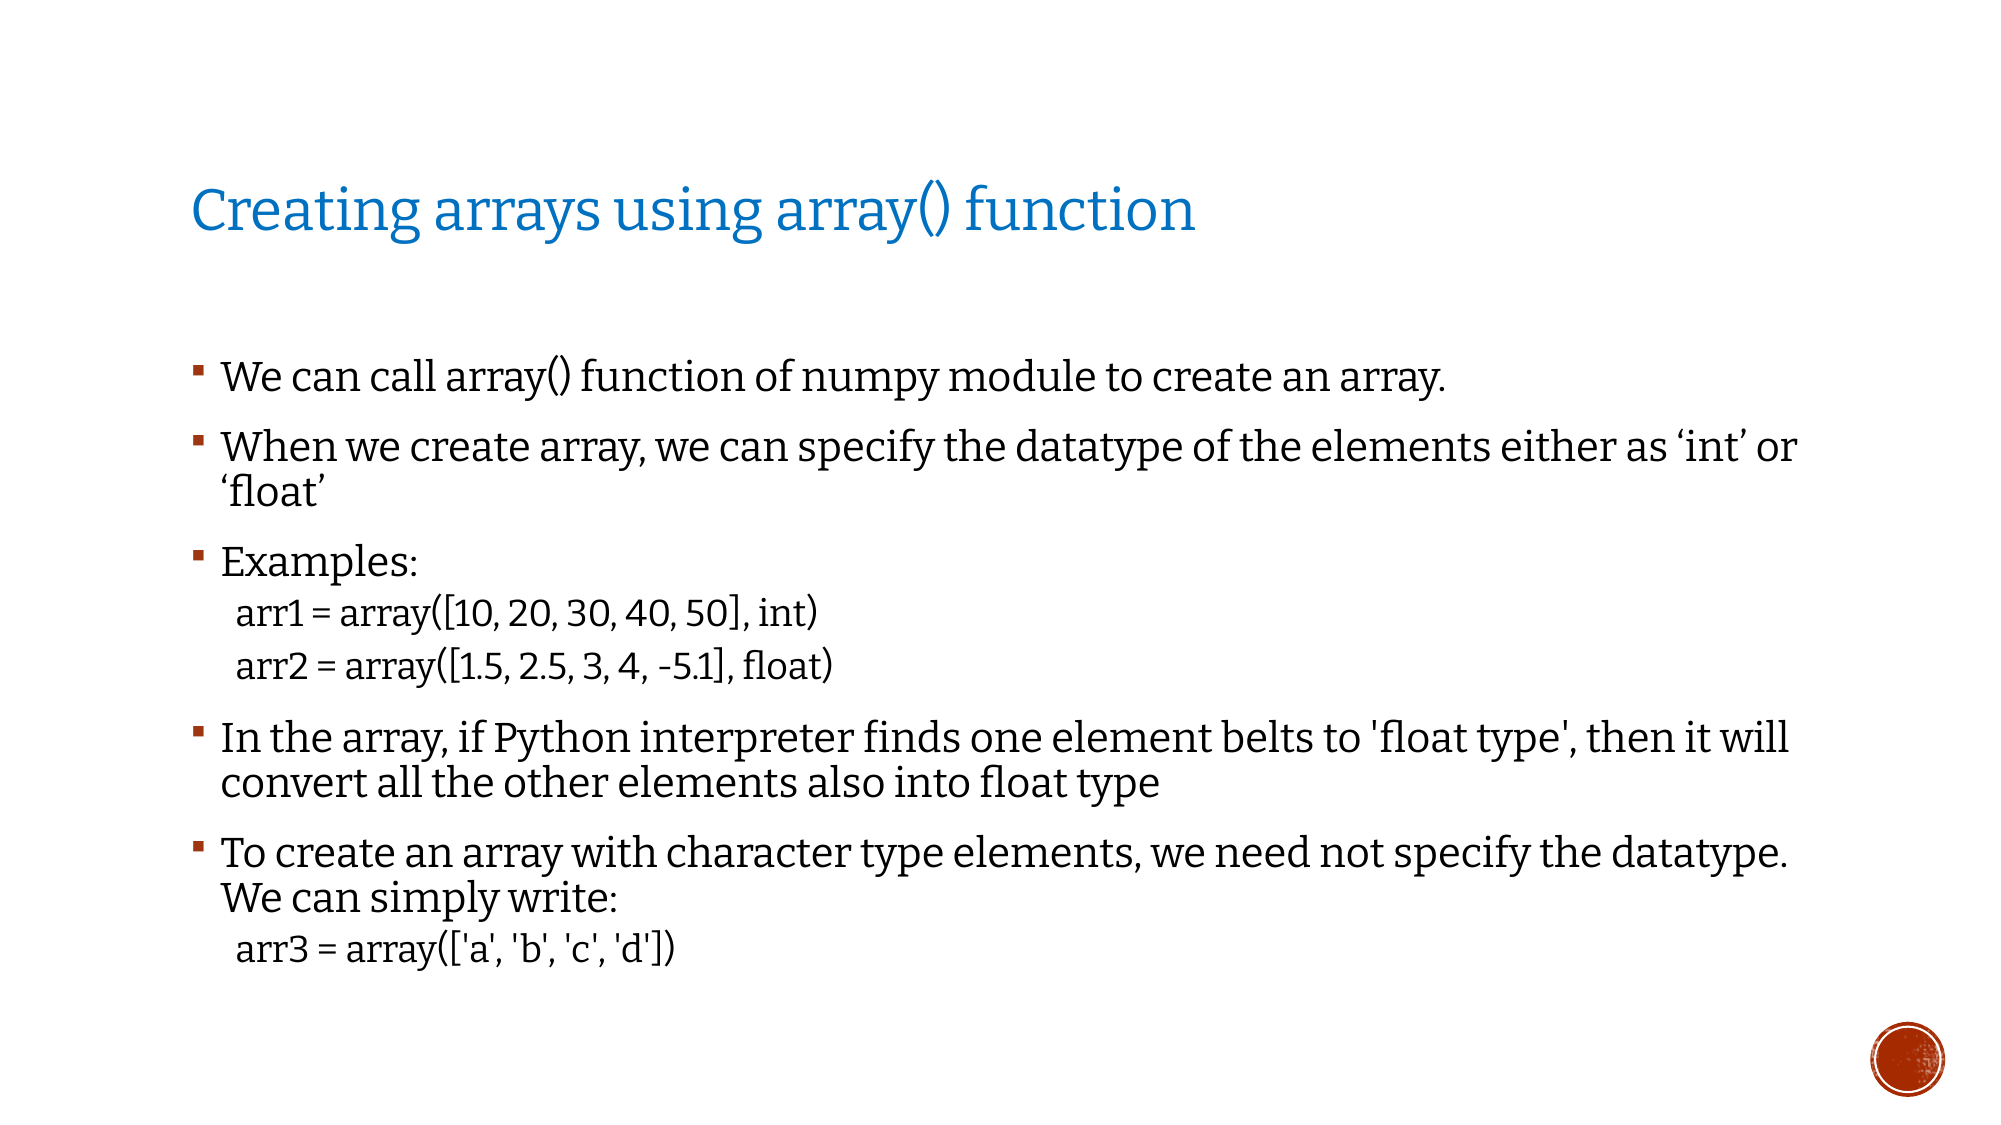

# Creating arrays using array() function
We can call array() function of numpy module to create an array.
When we create array, we can specify the datatype of the elements either as ‘int’ or ‘float’
Examples:
arr1 = array([10, 20, 30, 40, 50], int)
arr2 = array([1.5, 2.5, 3, 4, -5.1], float)
In the array, if Python interpreter finds one element belts to 'float type', then it will convert all the other elements also into float type
To create an array with character type elements, we need not specify the datatype. We can simply write:
arr3 = array(['a', 'b', 'c', 'd'])